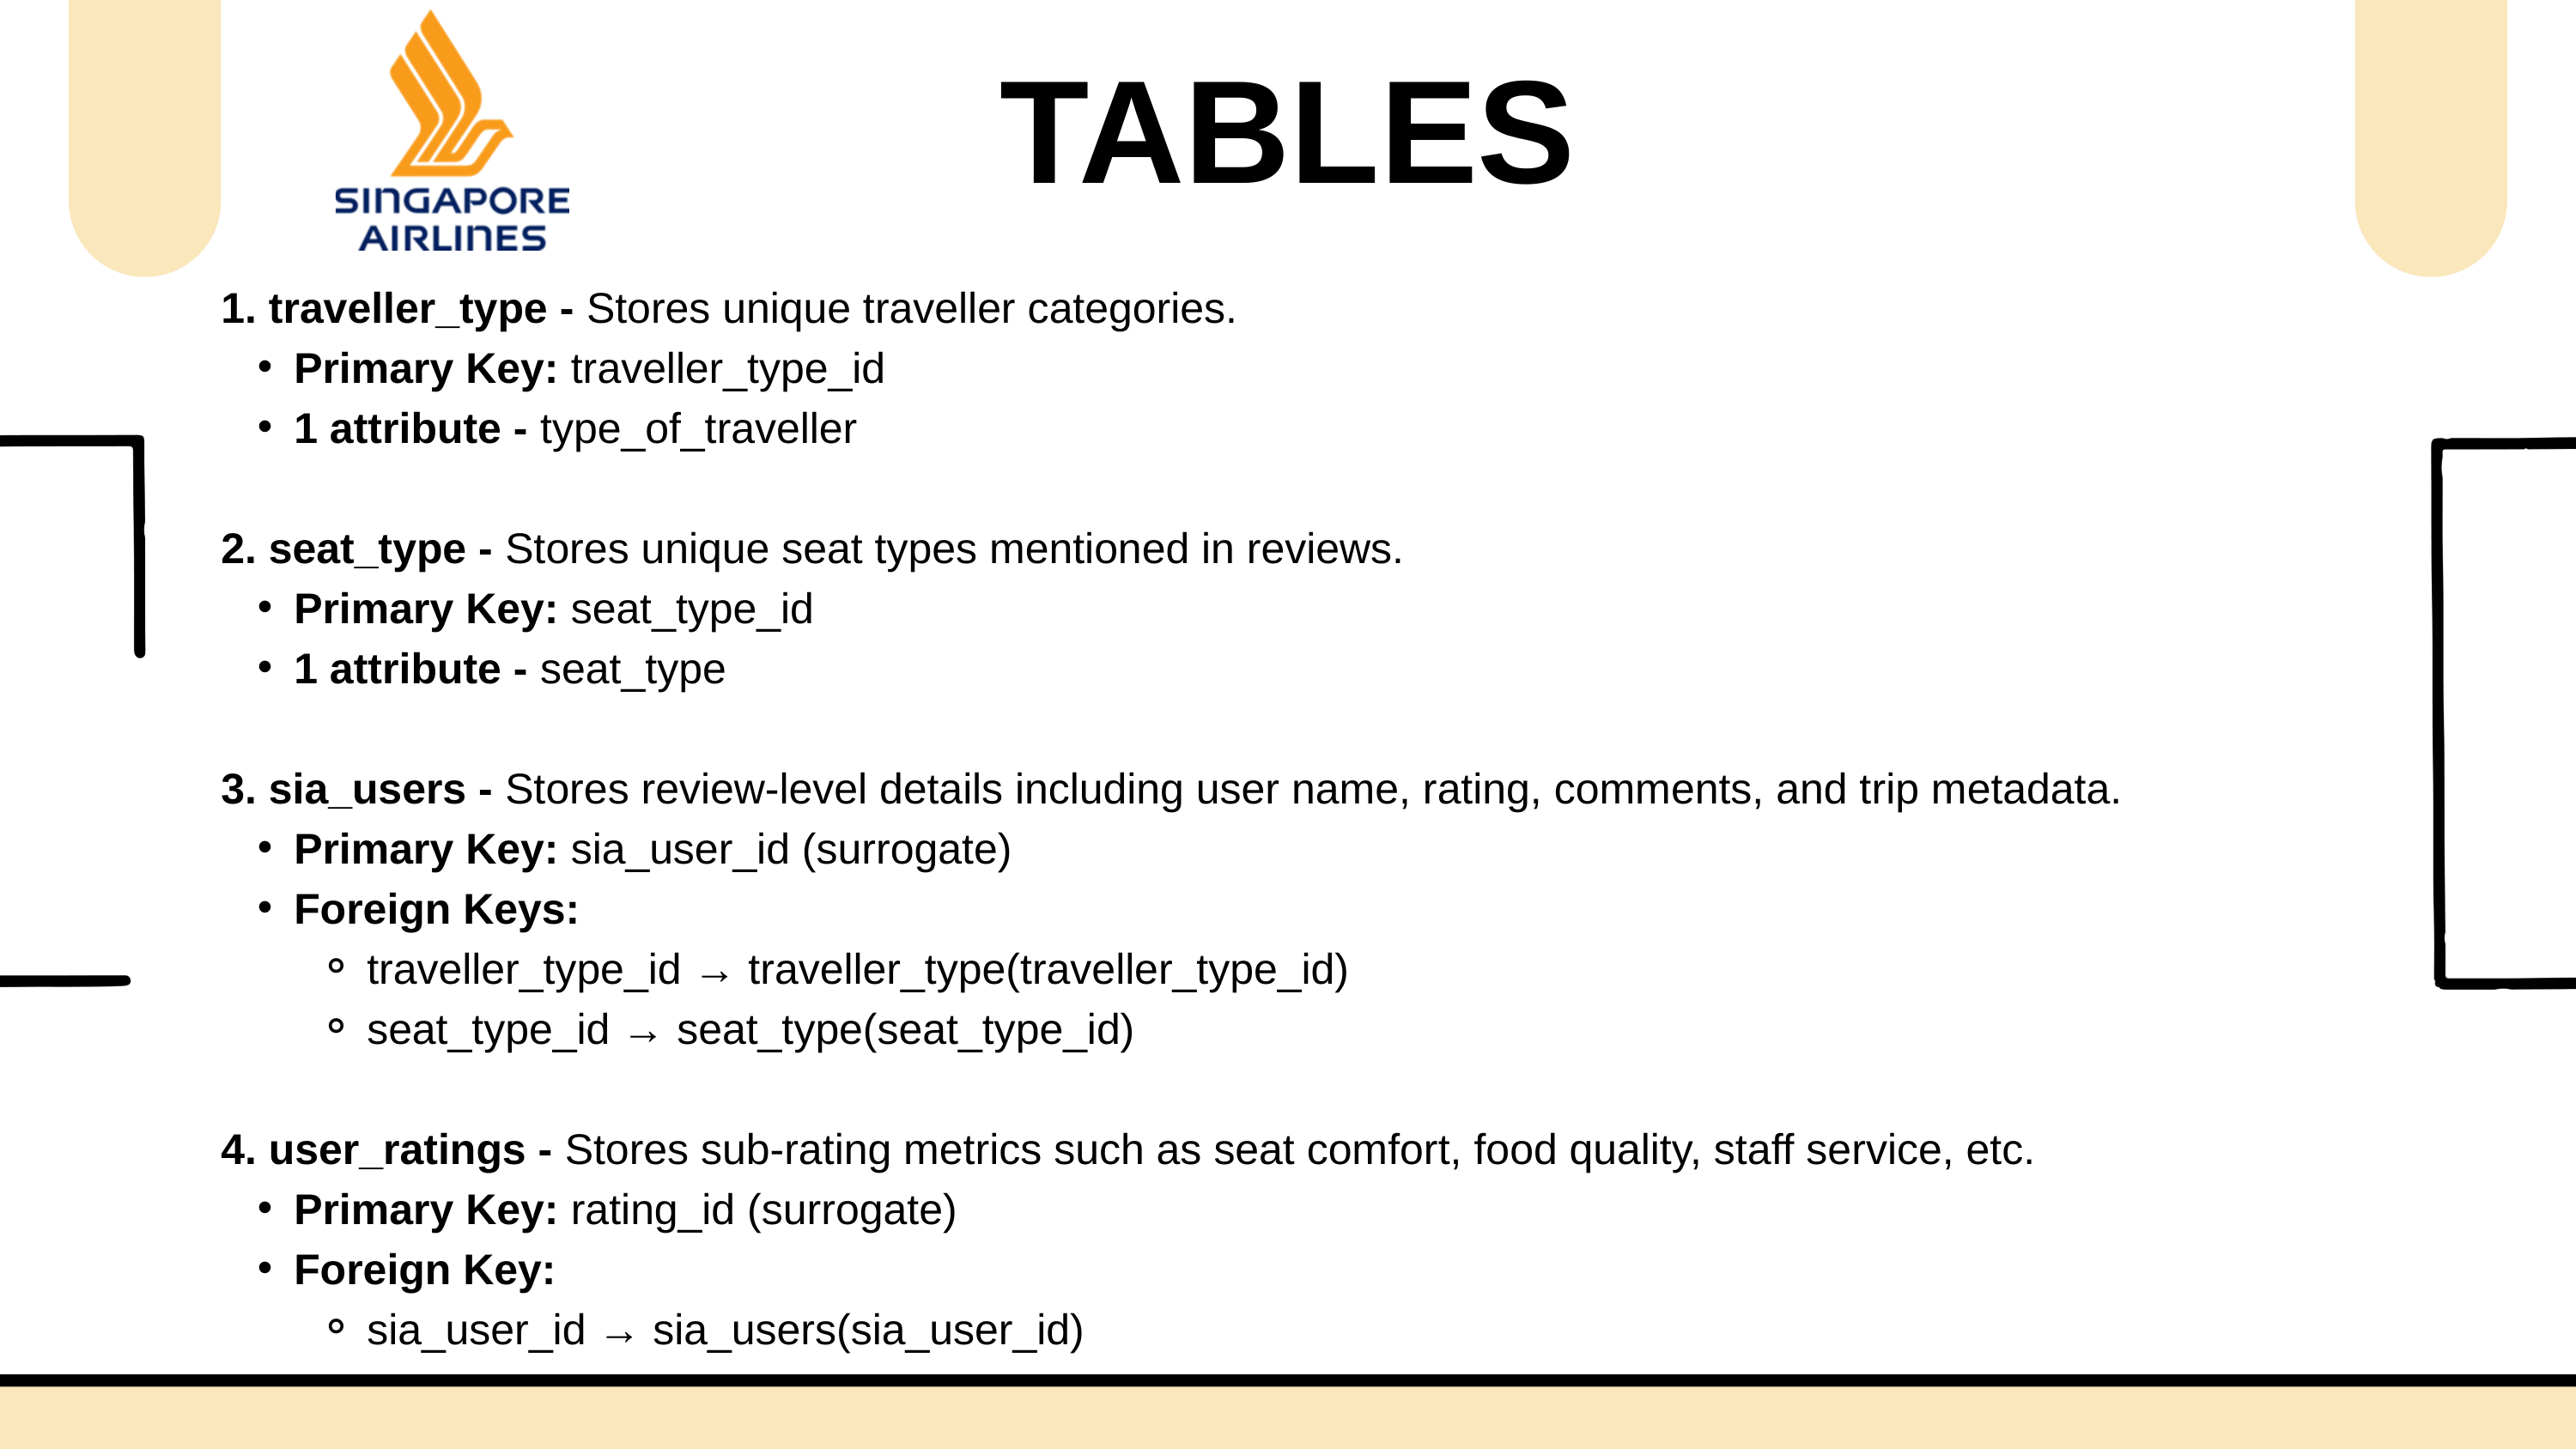

TABLES

1. traveller_type - Stores unique traveller categories.
Primary Key: traveller_type_id
1 attribute - type_of_traveller

2. seat_type - Stores unique seat types mentioned in reviews.
Primary Key: seat_type_id
1 attribute - seat_type

3. sia_users - Stores review-level details including user name, rating, comments, and trip metadata.
Primary Key: sia_user_id (surrogate)
Foreign Keys:
traveller_type_id → traveller_type(traveller_type_id)
seat_type_id → seat_type(seat_type_id)

4. user_ratings - Stores sub-rating metrics such as seat comfort, food quality, staff service, etc.
Primary Key: rating_id (surrogate)
Foreign Key:
sia_user_id → sia_users(sia_user_id)